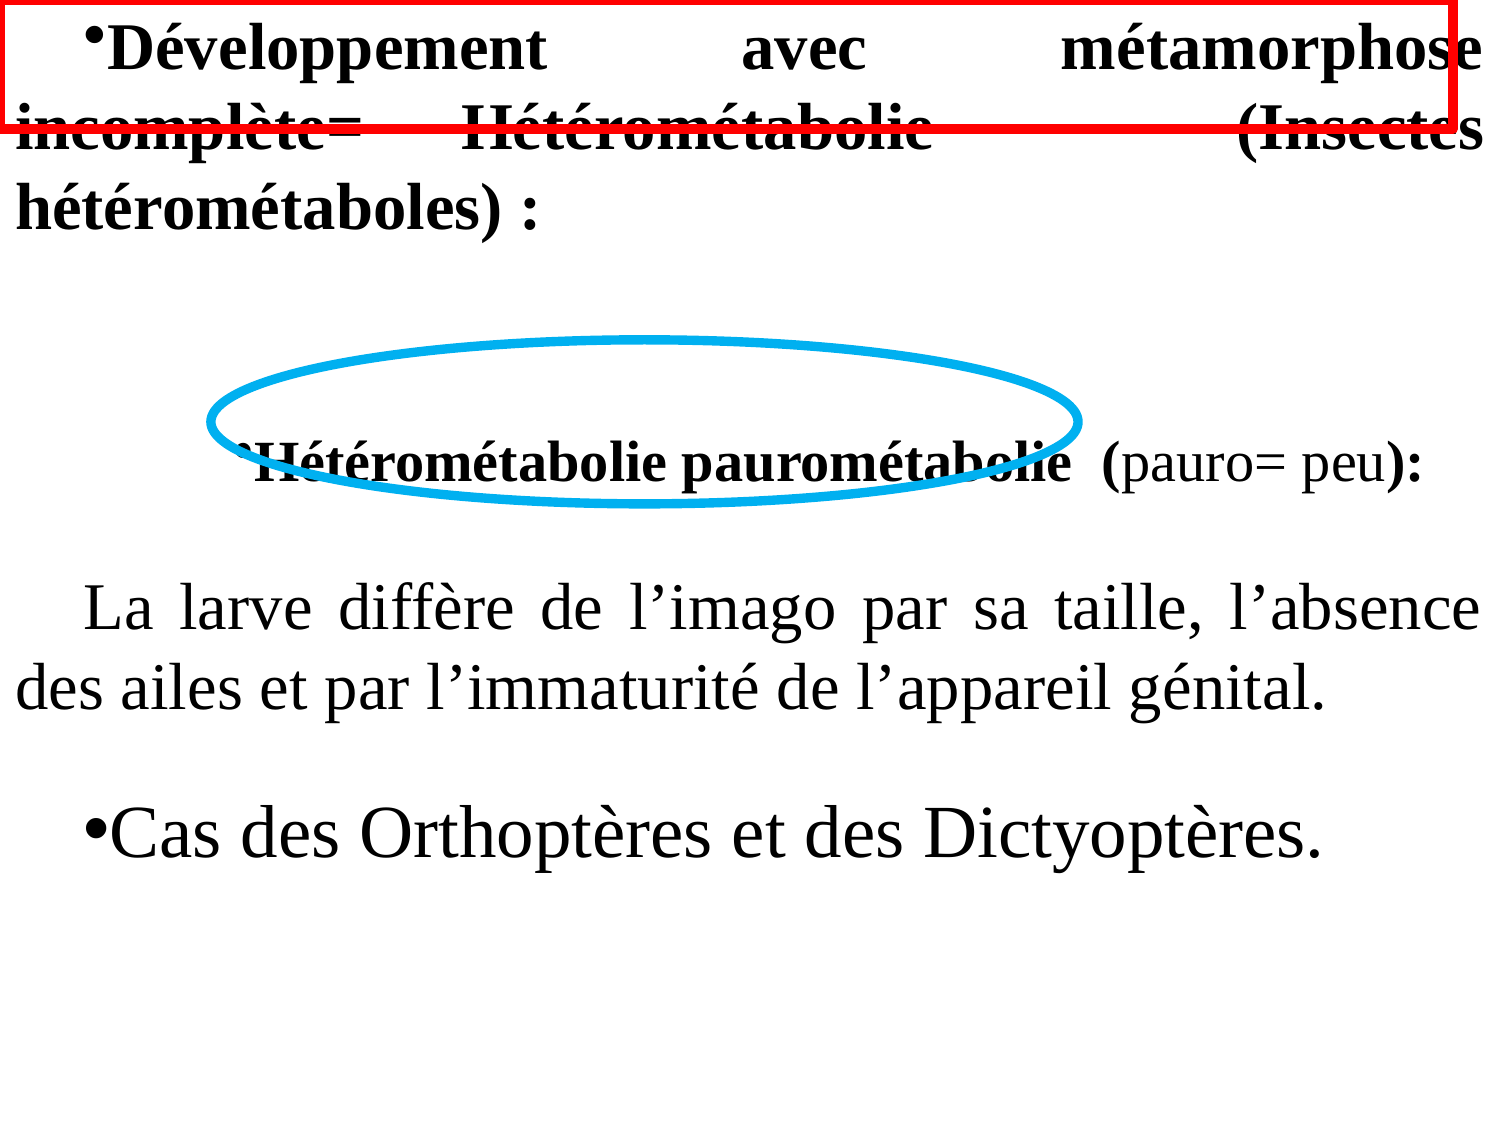

Développement avec métamorphose incomplète= Hétérométabolie   	(Insectes hétérométaboles) :

Hétérométabolie paurométabolie  (pauro= peu):

La larve diffère de l’imago par sa taille, l’absence des ailes et par l’immaturité de l’appareil génital.

Cas des Orthoptères et des Dictyoptères.